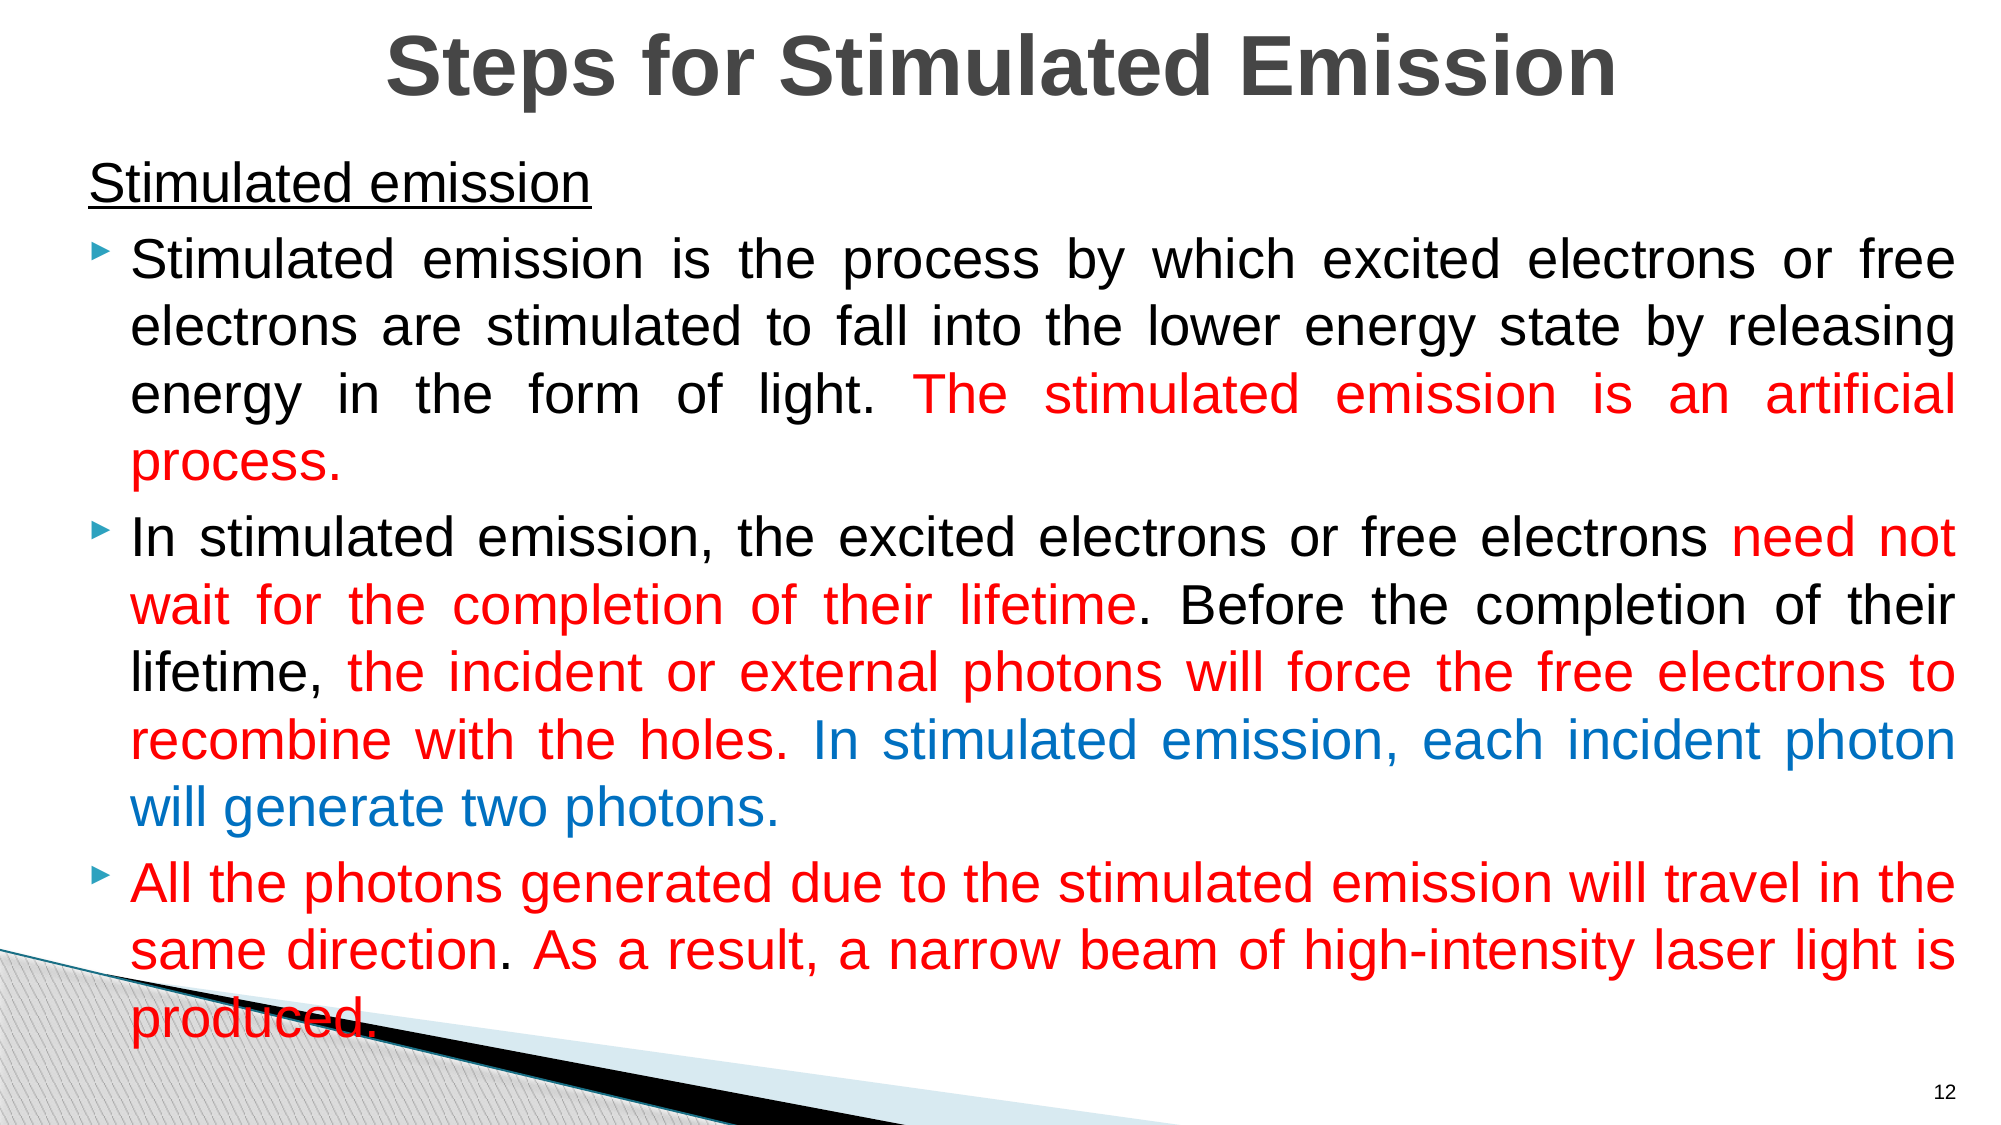

# Steps for Stimulated Emission
Stimulated emission
Stimulated emission is the process by which excited electrons or free electrons are stimulated to fall into the lower energy state by releasing energy in the form of light. The stimulated emission is an artificial process.
In stimulated emission, the excited electrons or free electrons need not wait for the completion of their lifetime. Before the completion of their lifetime, the incident or external photons will force the free electrons to recombine with the holes. In stimulated emission, each incident photon will generate two photons.
All the photons generated due to the stimulated emission will travel in the same direction. As a result, a narrow beam of high-intensity laser light is produced.
12